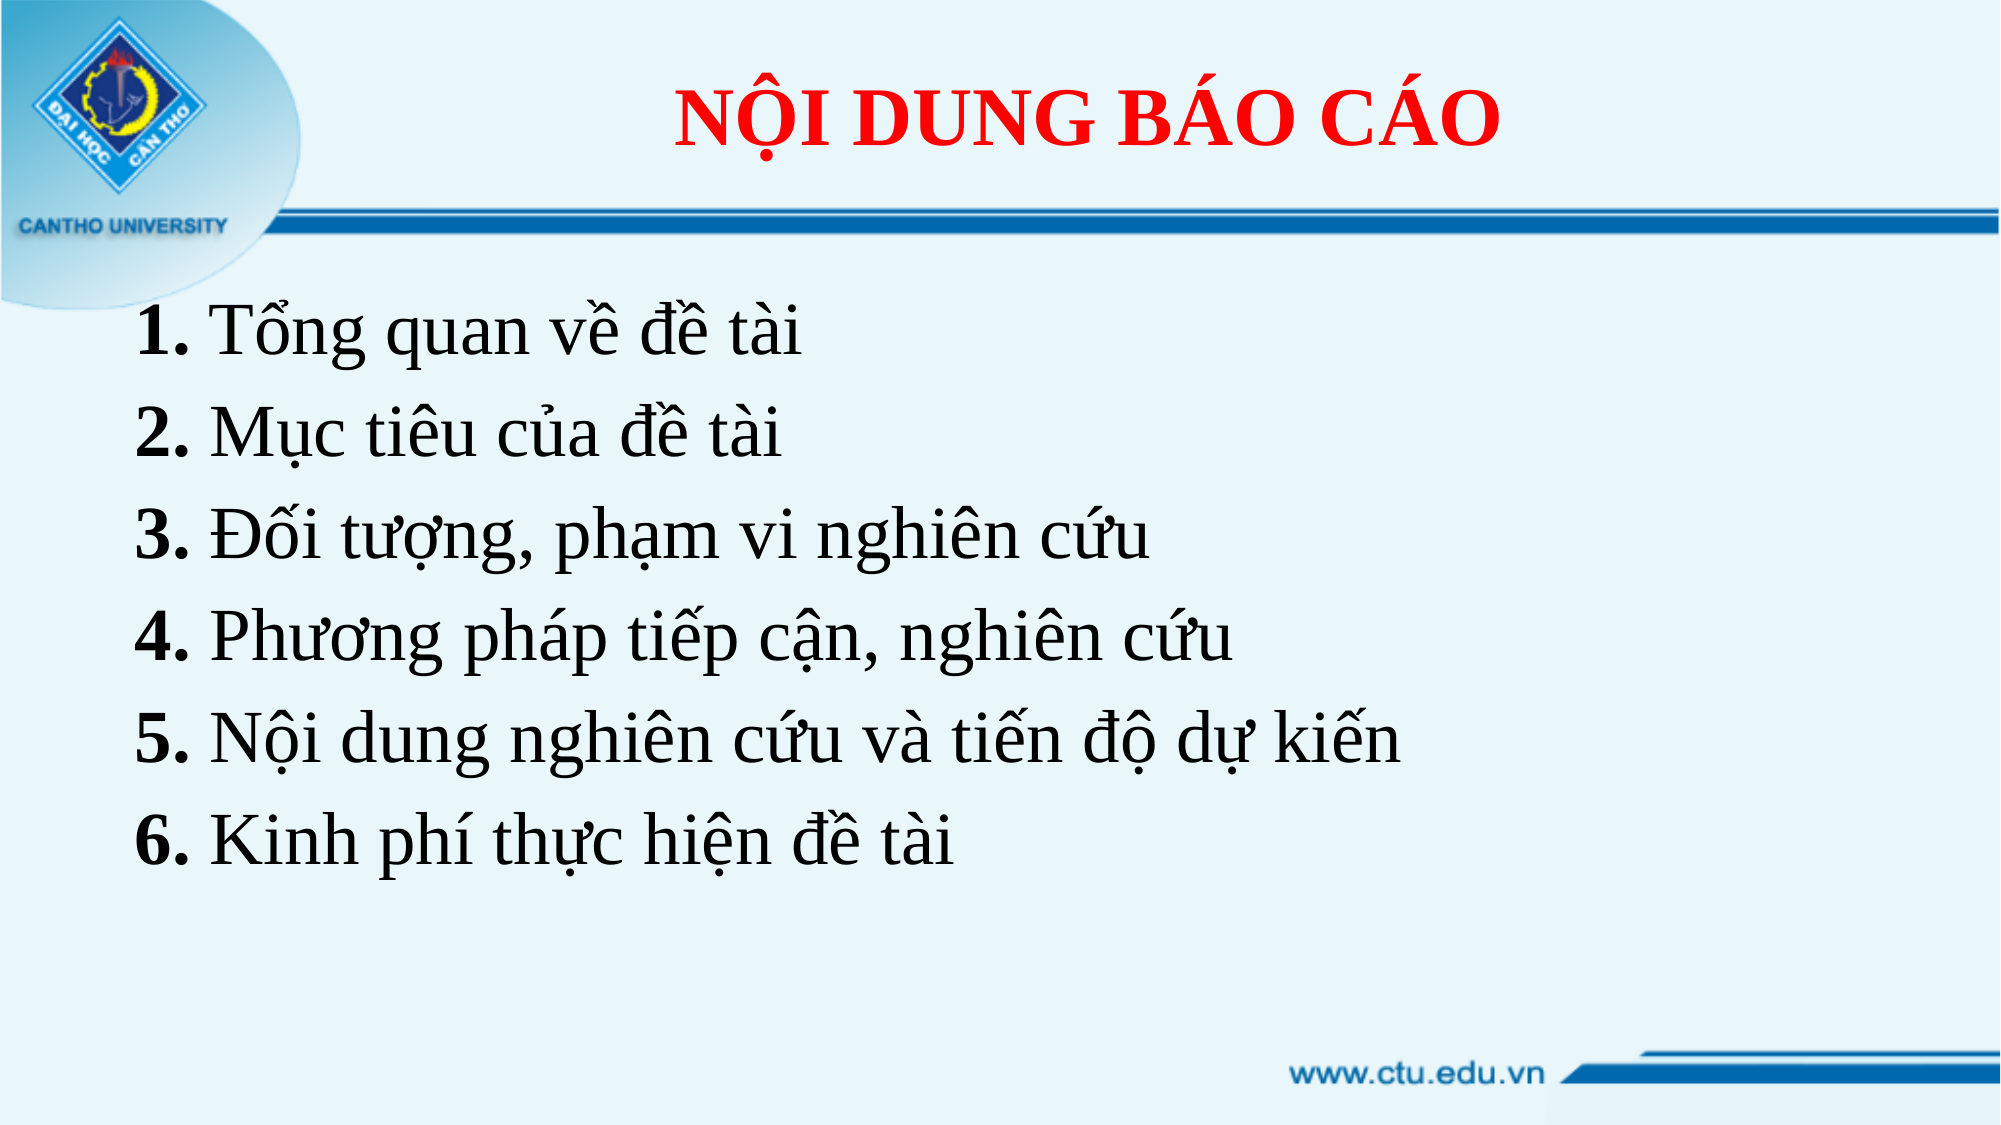

NỘI DUNG BÁO CÁO
1. Tổng quan về đề tài
2. Mục tiêu của đề tài
3. Đối tượng, phạm vi nghiên cứu
4. Phương pháp tiếp cận, nghiên cứu
5. Nội dung nghiên cứu và tiến độ dự kiến
6. Kinh phí thực hiện đề tài